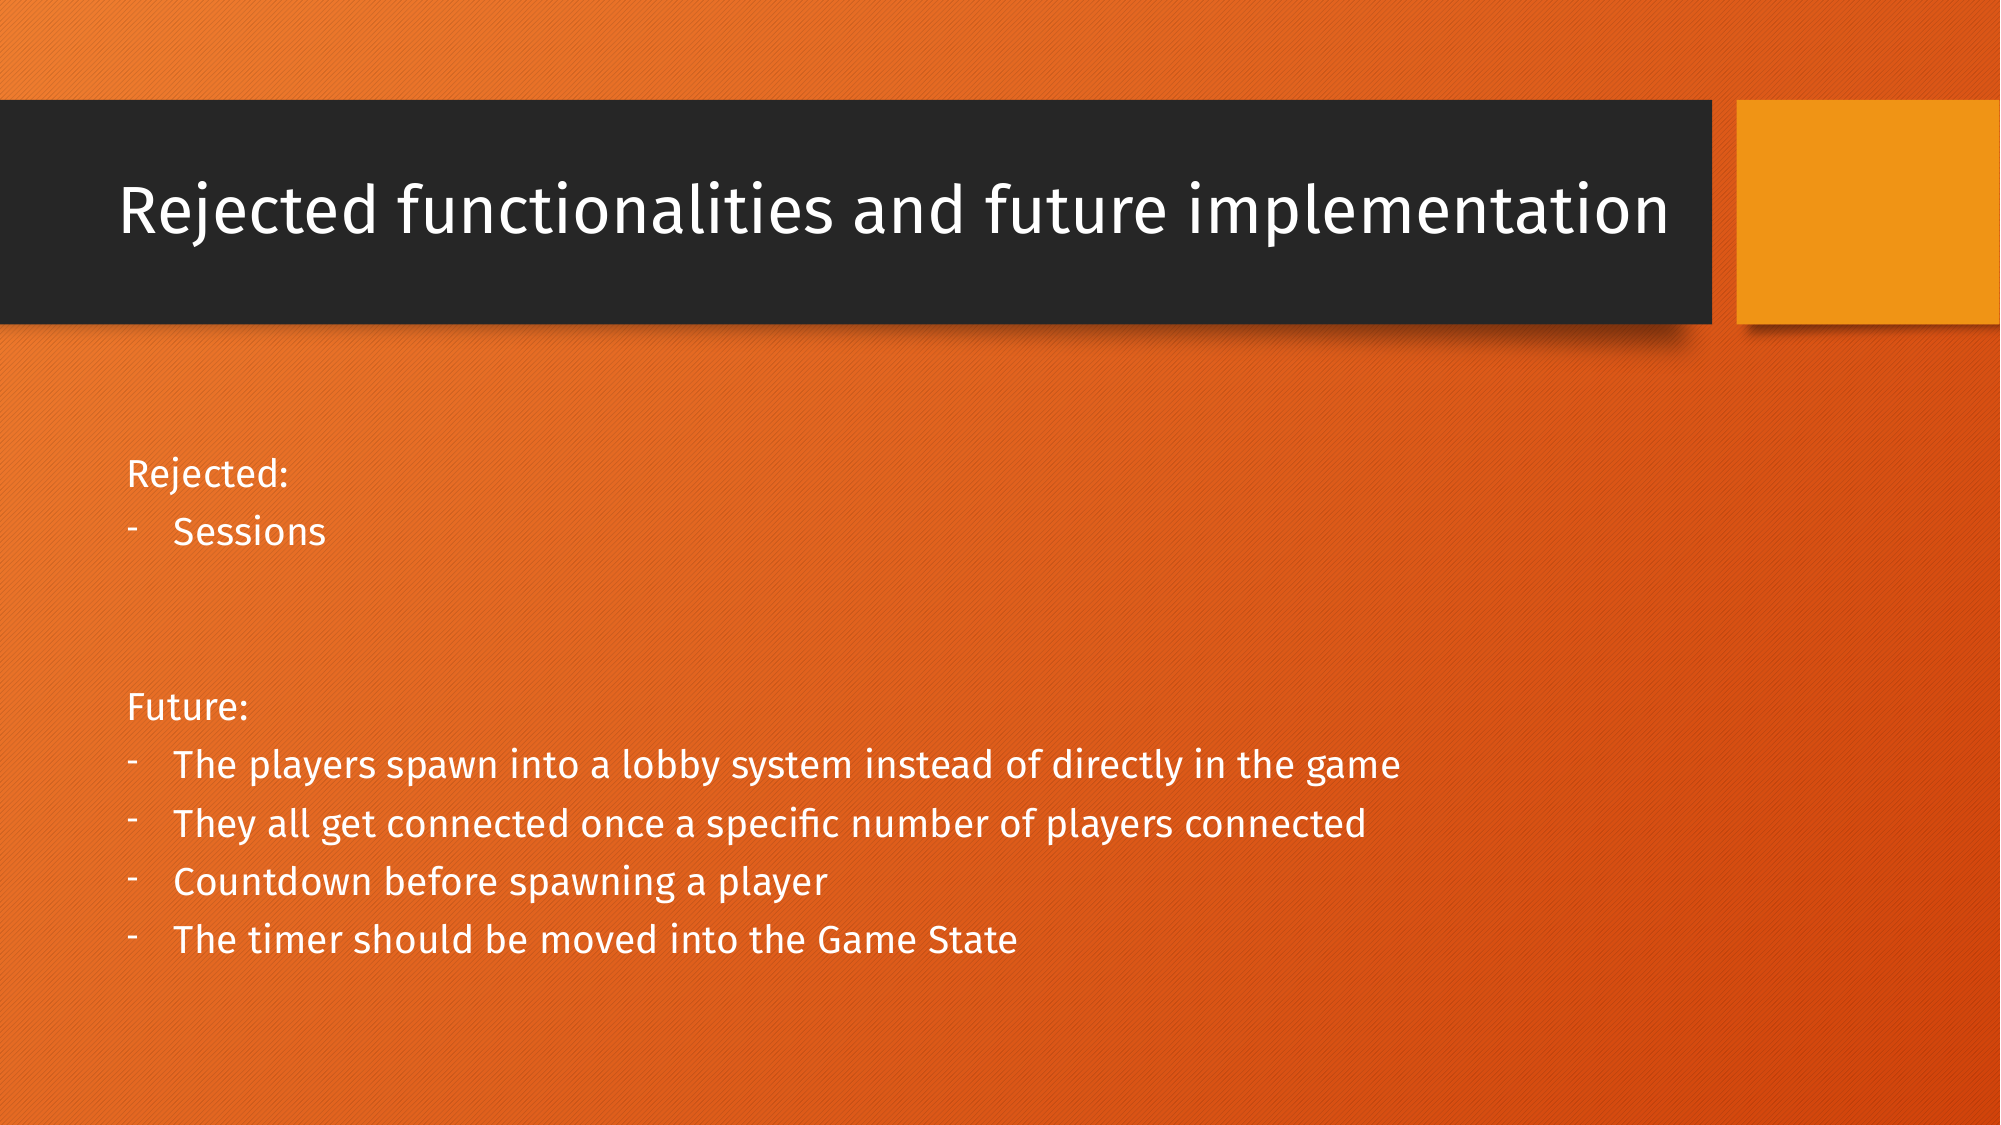

# Rejected functionalities and future implementation

Rejected:
Sessions

Future:
The players spawn into a lobby system instead of directly in the game
They all get connected once a specific number of players connected
Countdown before spawning a player
The timer should be moved into the Game State